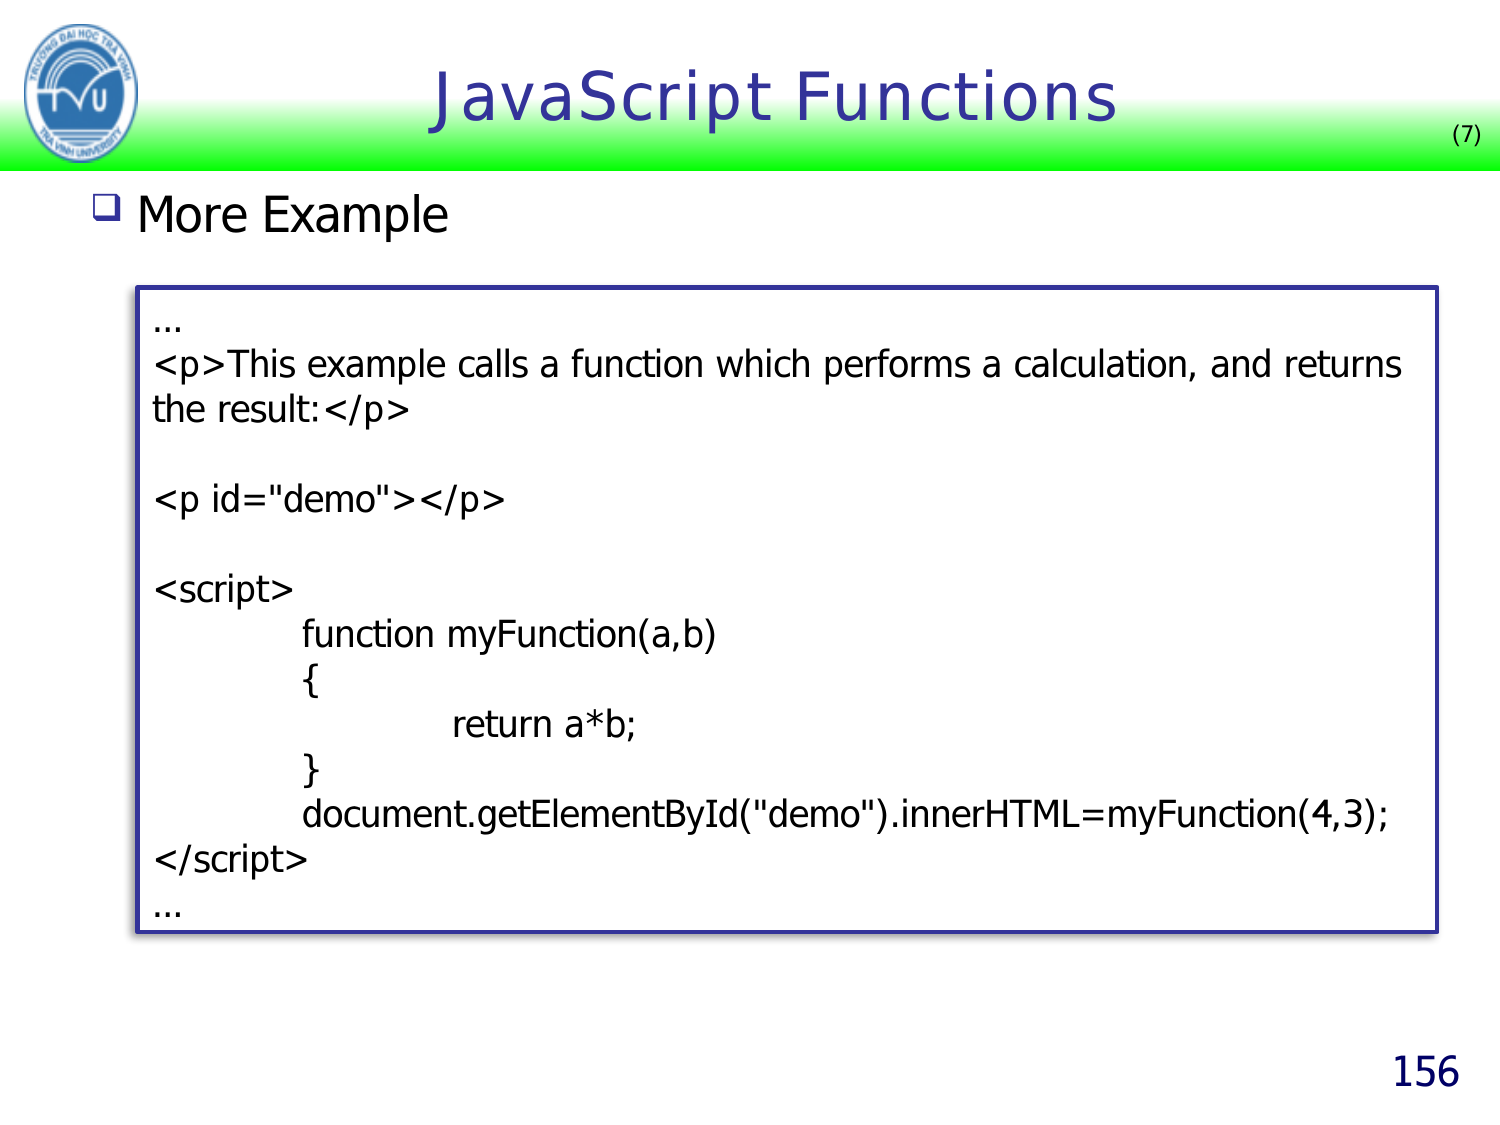

# JavaScript Functions
(7)
More Example

…
<p>This example calls a function which performs a calculation, and returns the result:</p>

<p id="demo"></p>

<script>
	function myFunction(a,b)
	{
		return a*b;
	}
	document.getElementById("demo").innerHTML=myFunction(4,3);
</script>
…
156